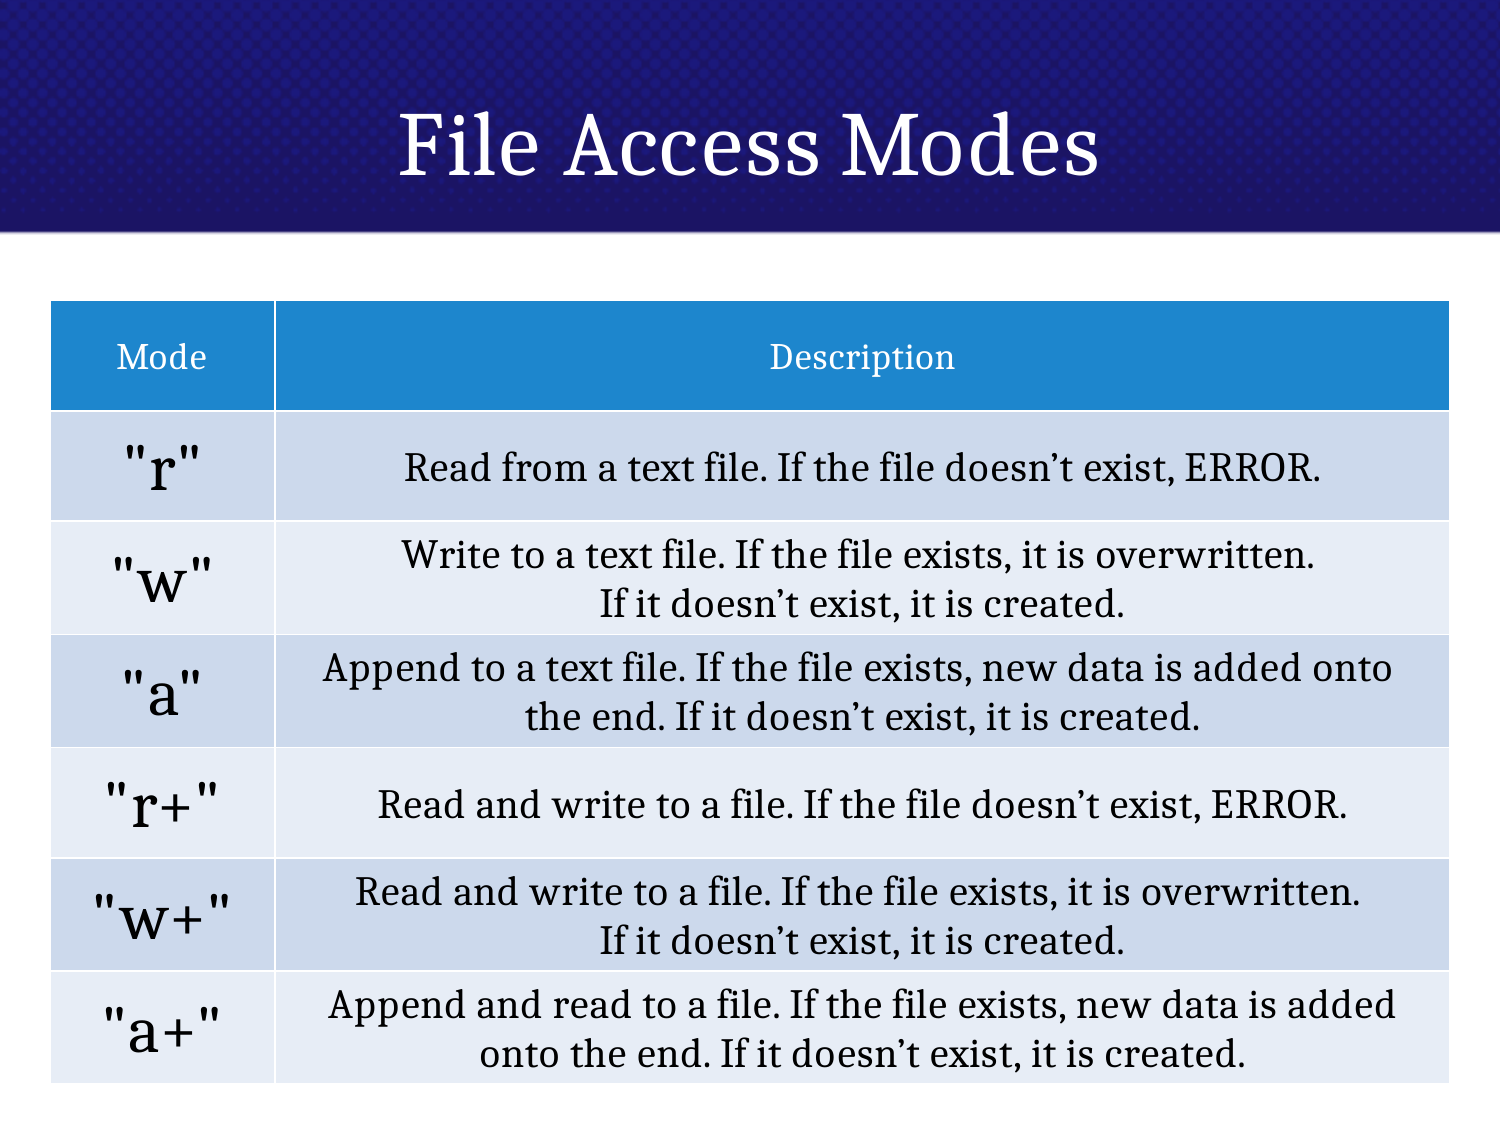

# File Access Modes
| Mode | Description |
| --- | --- |
| "r" | Read from a text file. If the file doesn’t exist, ERROR. |
| "w" | Write to a text file. If the file exists, it is overwritten. If it doesn’t exist, it is created. |
| "a" | Append to a text file. If the file exists, new data is added onto the end. If it doesn’t exist, it is created. |
| "r+" | Read and write to a file. If the file doesn’t exist, ERROR. |
| "w+" | Read and write to a file. If the file exists, it is overwritten. If it doesn’t exist, it is created. |
| "a+" | Append and read to a file. If the file exists, new data is added onto the end. If it doesn’t exist, it is created. |